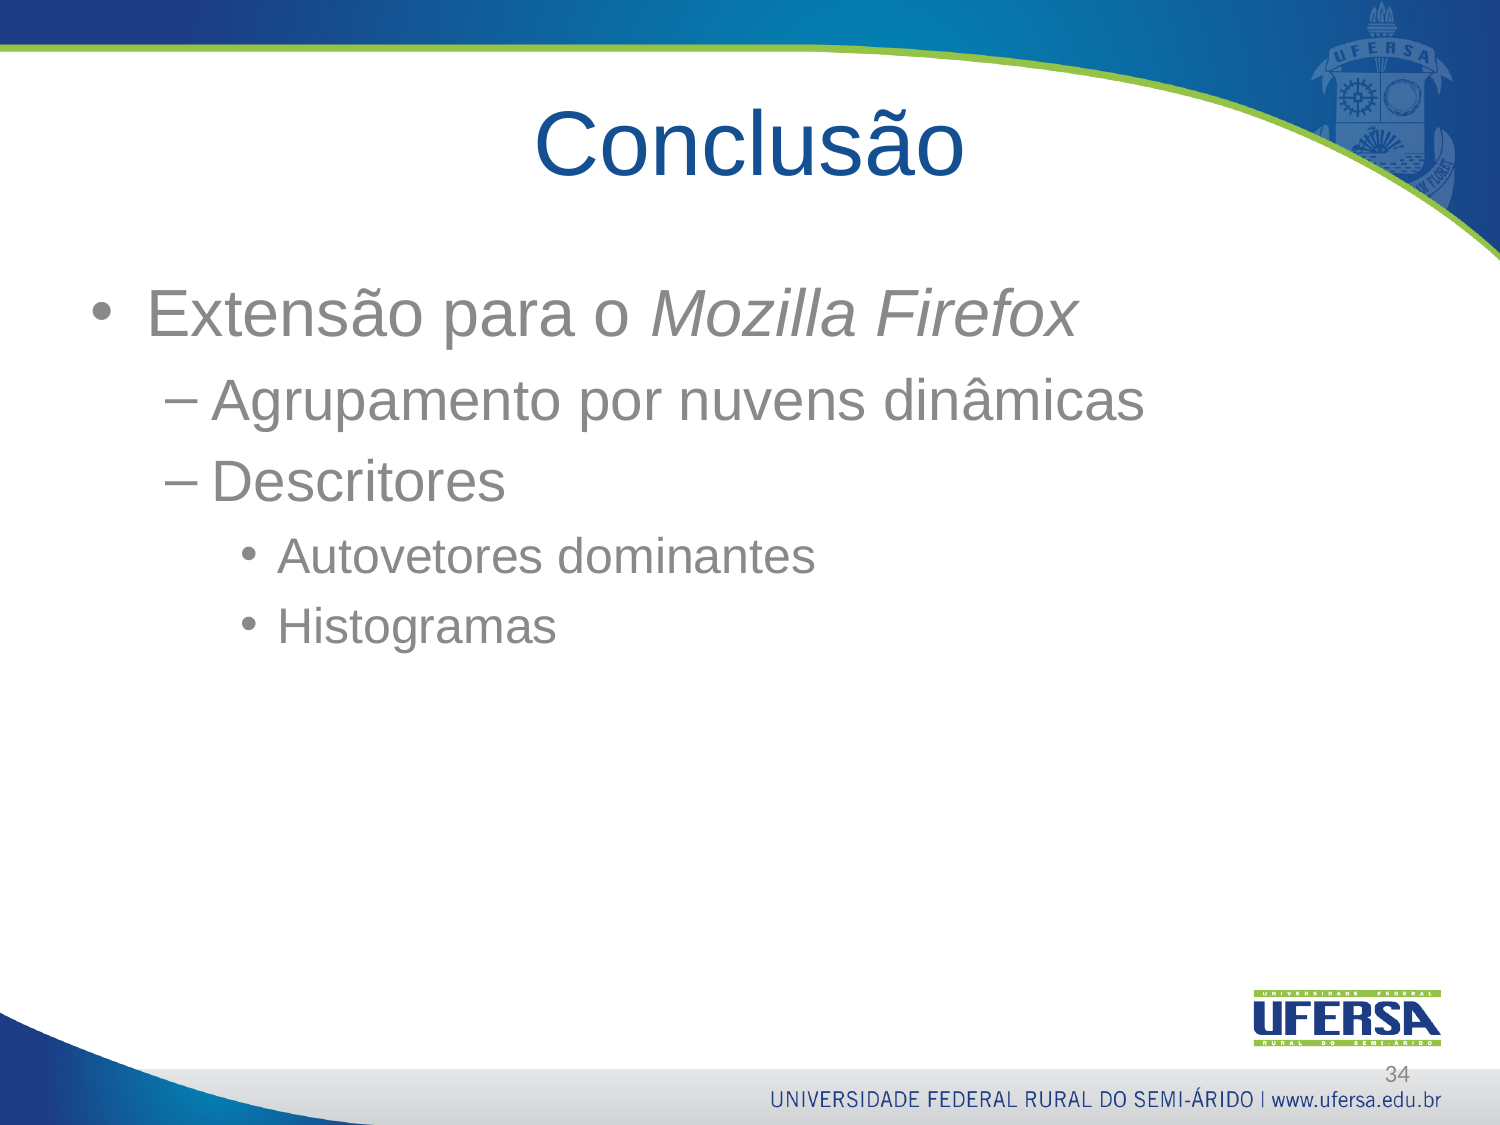

# Conclusão
Extensão para o Mozilla Firefox
Agrupamento por nuvens dinâmicas
Descritores
Autovetores dominantes
Histogramas

34